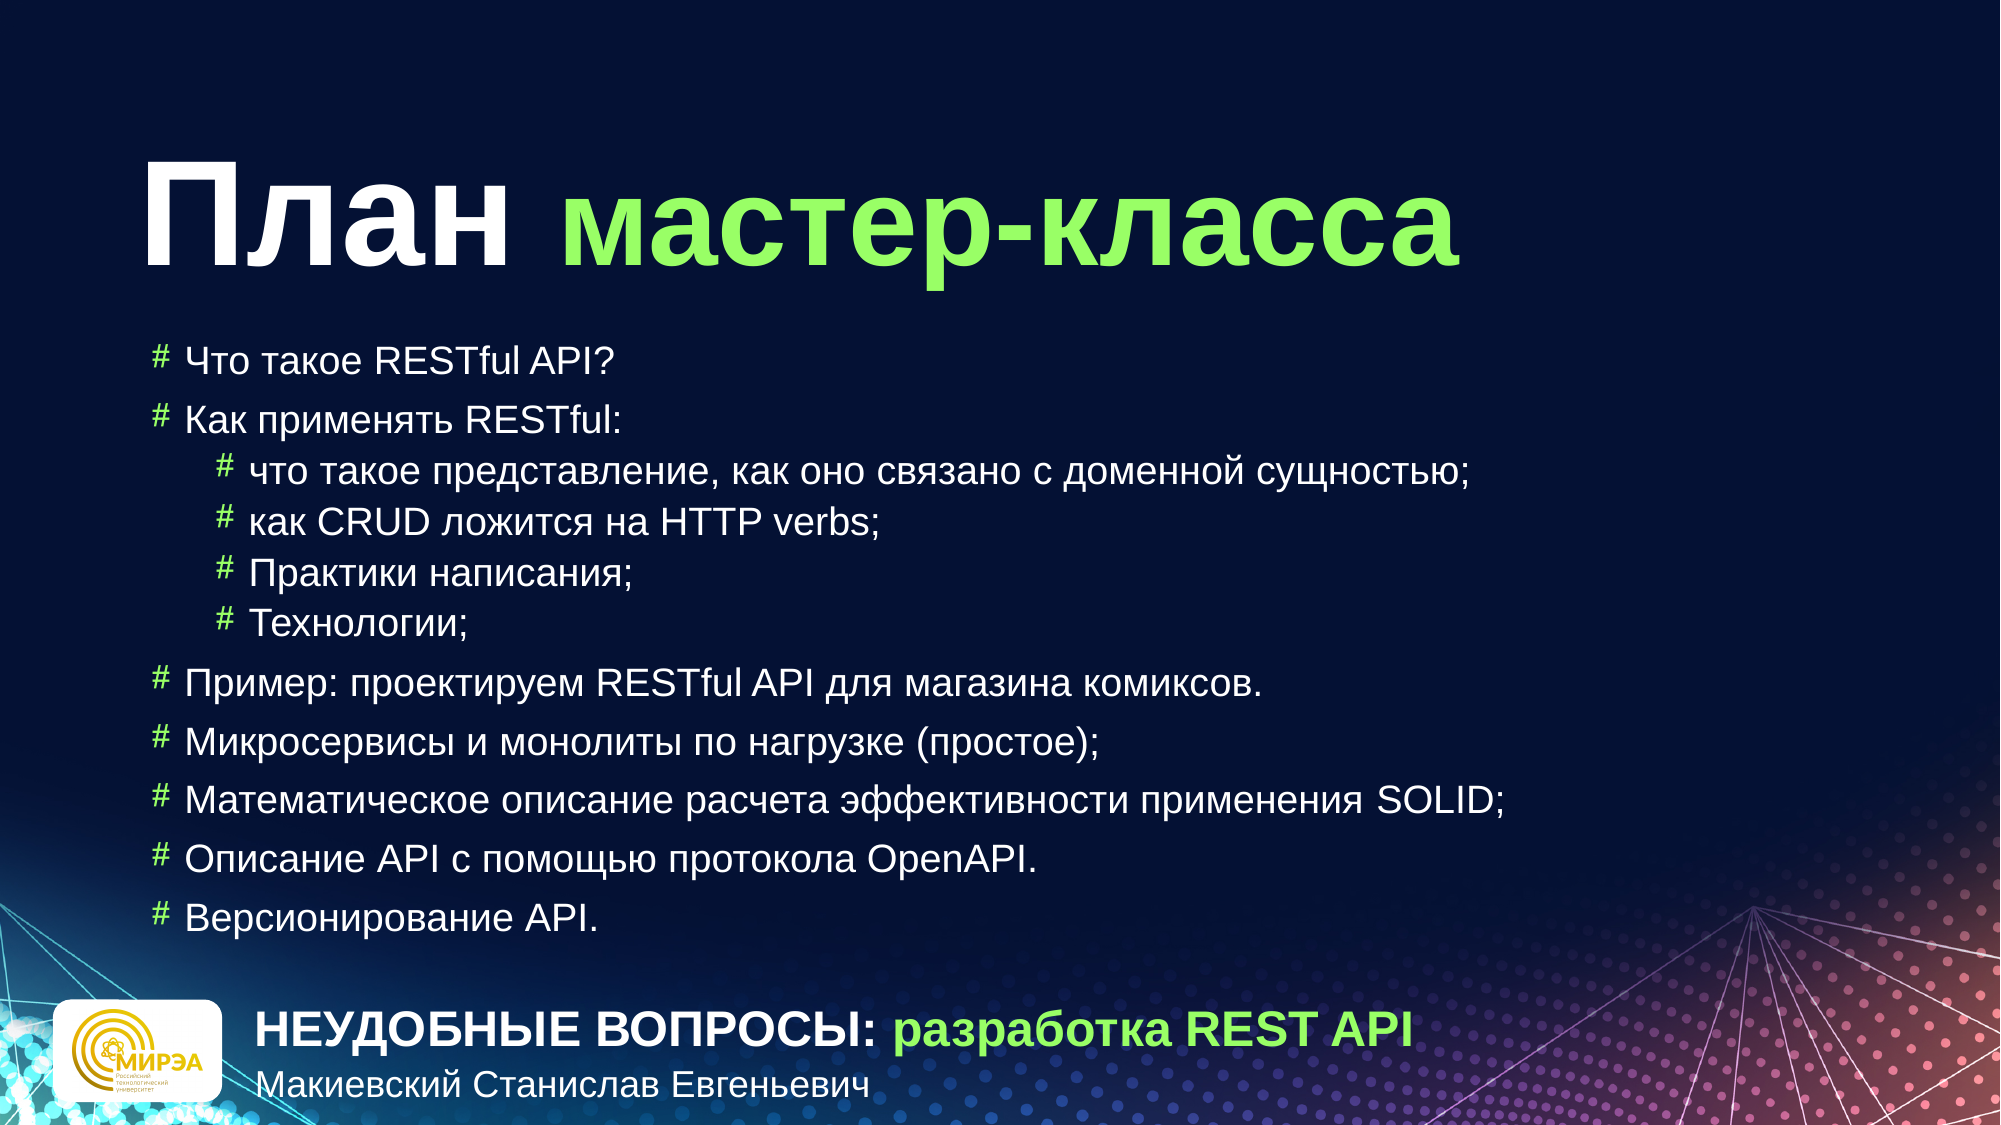

# План мастер-класса
Что такое RESTful API?
Как применять RESTful:
что такое представление, как оно связано с доменной сущностью;
как CRUD ложится на HTTP verbs;
Практики написания;
Технологии;
Пример: проектируем RESTful API для магазина комиксов.
Микросервисы и монолиты по нагрузке (простое);
Математическое описание расчета эффективности применения SOLID;
Описание API с помощью протокола OpenAPI.
Версионирование API.